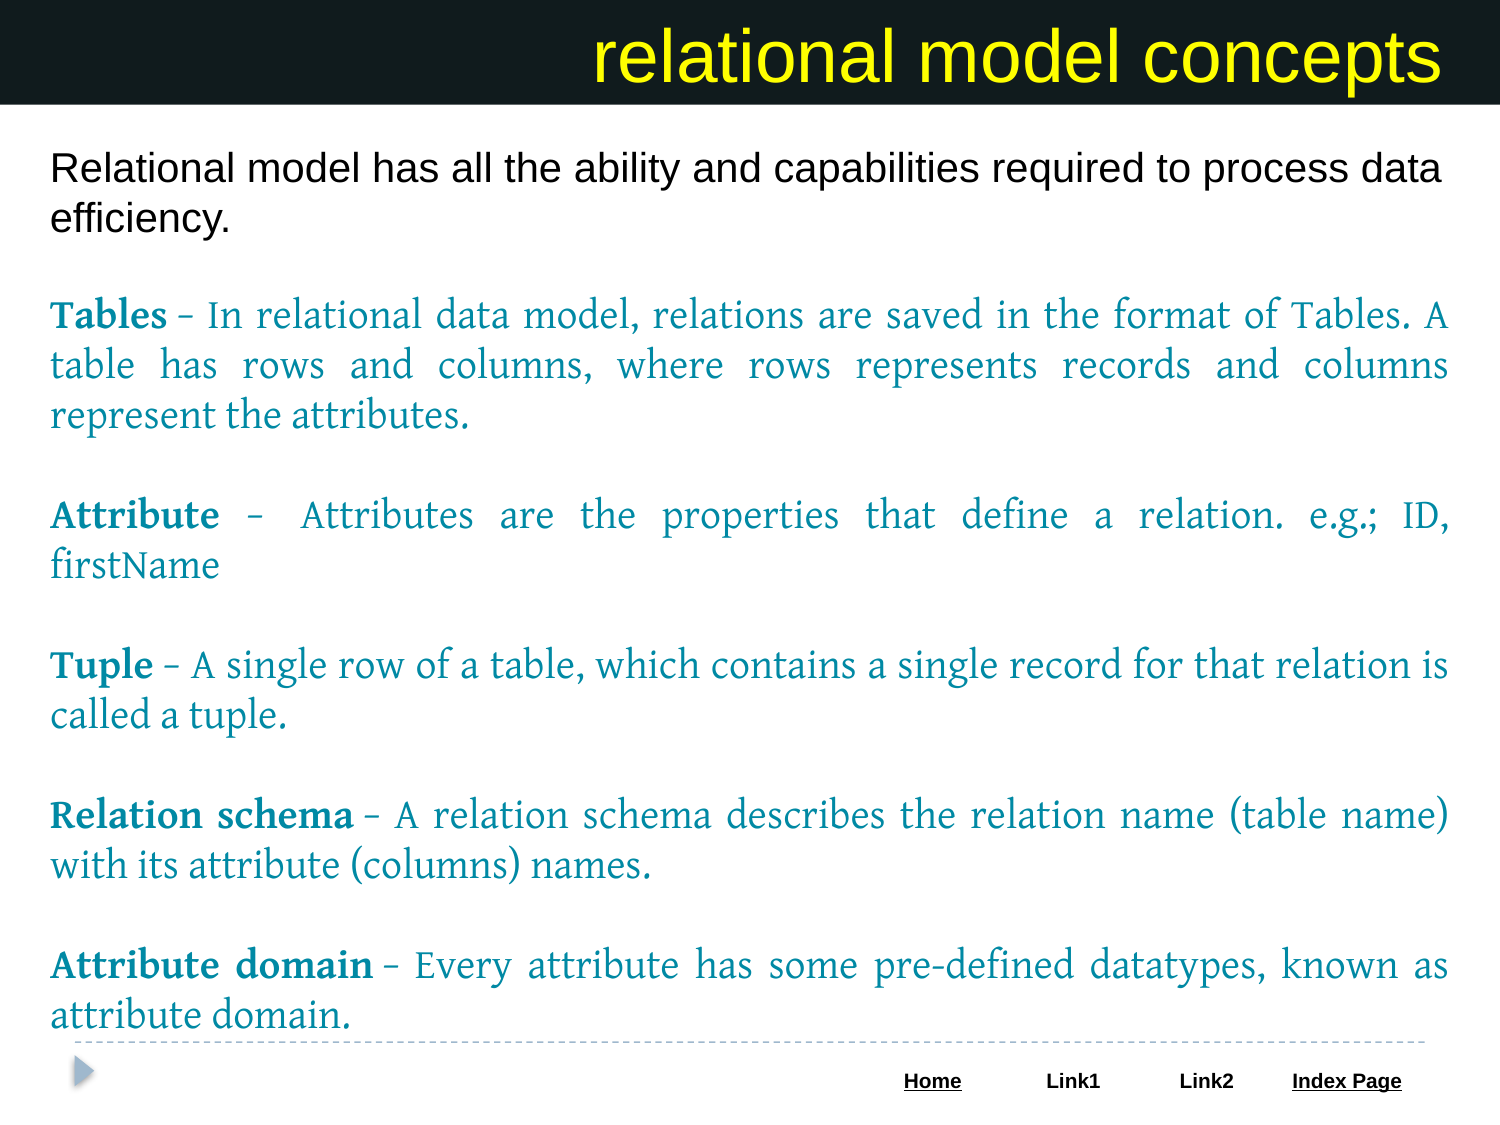

relational model concepts
Relational model has all the ability and capabilities required to process data efficiency.
Tables − In relational data model, relations are saved in the format of Tables. A table has rows and columns, where rows represents records and columns represent the attributes.

Attribute −  Attributes are the properties that define a relation. e.g.; ID, firstName

Tuple − A single row of a table, which contains a single record for that relation is called a tuple.

Relation schema − A relation schema describes the relation name (table name) with its attribute (columns) names.

Attribute domain − Every attribute has some pre-defined datatypes, known as attribute domain.

Relation key − Each row has one or more attributes, known as relation key, which can identify the row in the relation (table) uniquely.